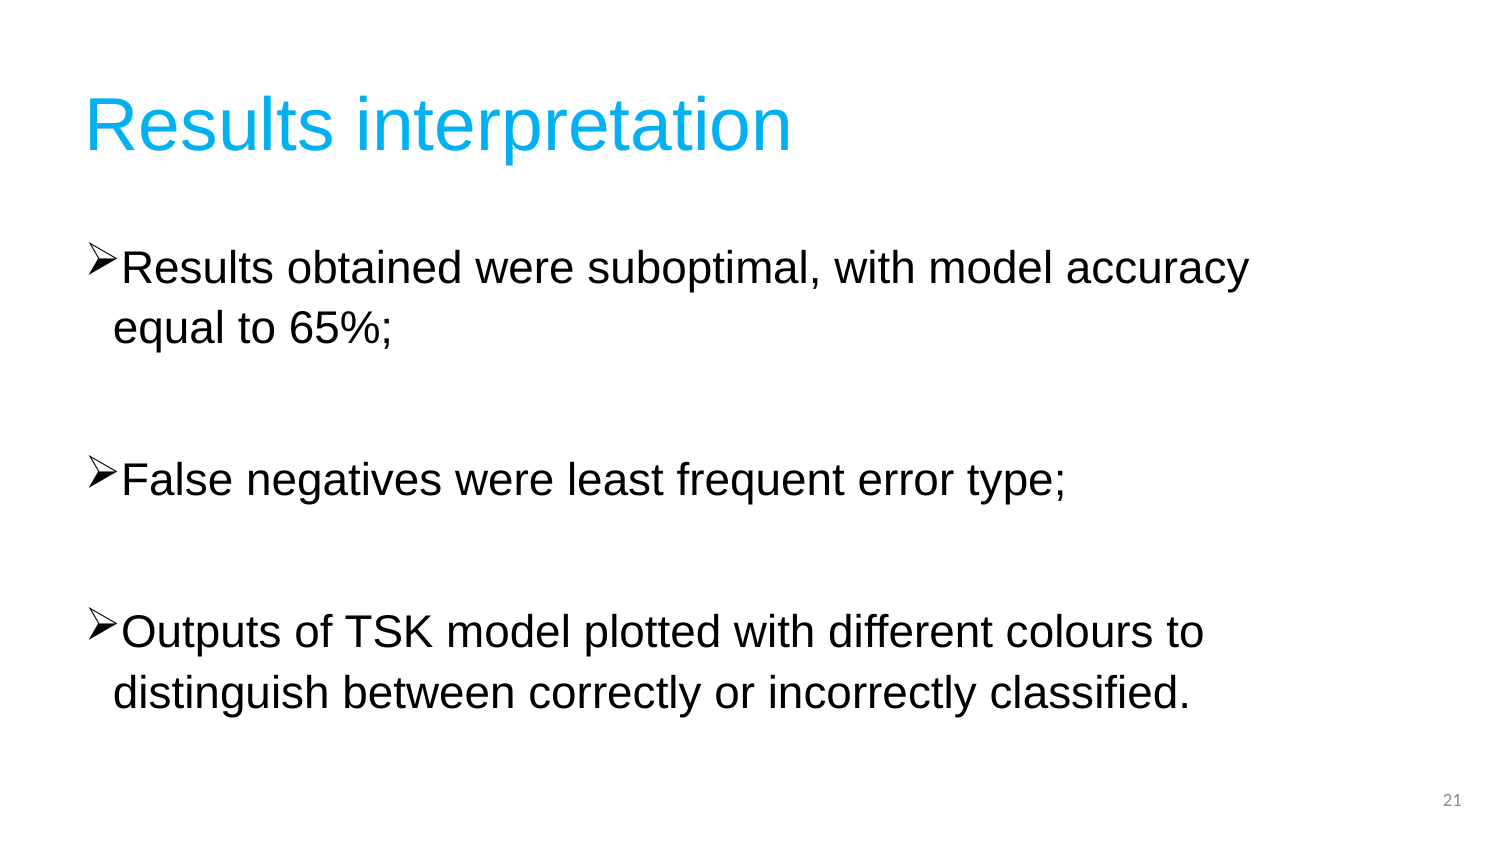

# Results interpretation
Results obtained were suboptimal, with model accuracy equal to 65%;

False negatives were least frequent error type;

Outputs of TSK model plotted with different colours to distinguish between correctly or incorrectly classified.
21